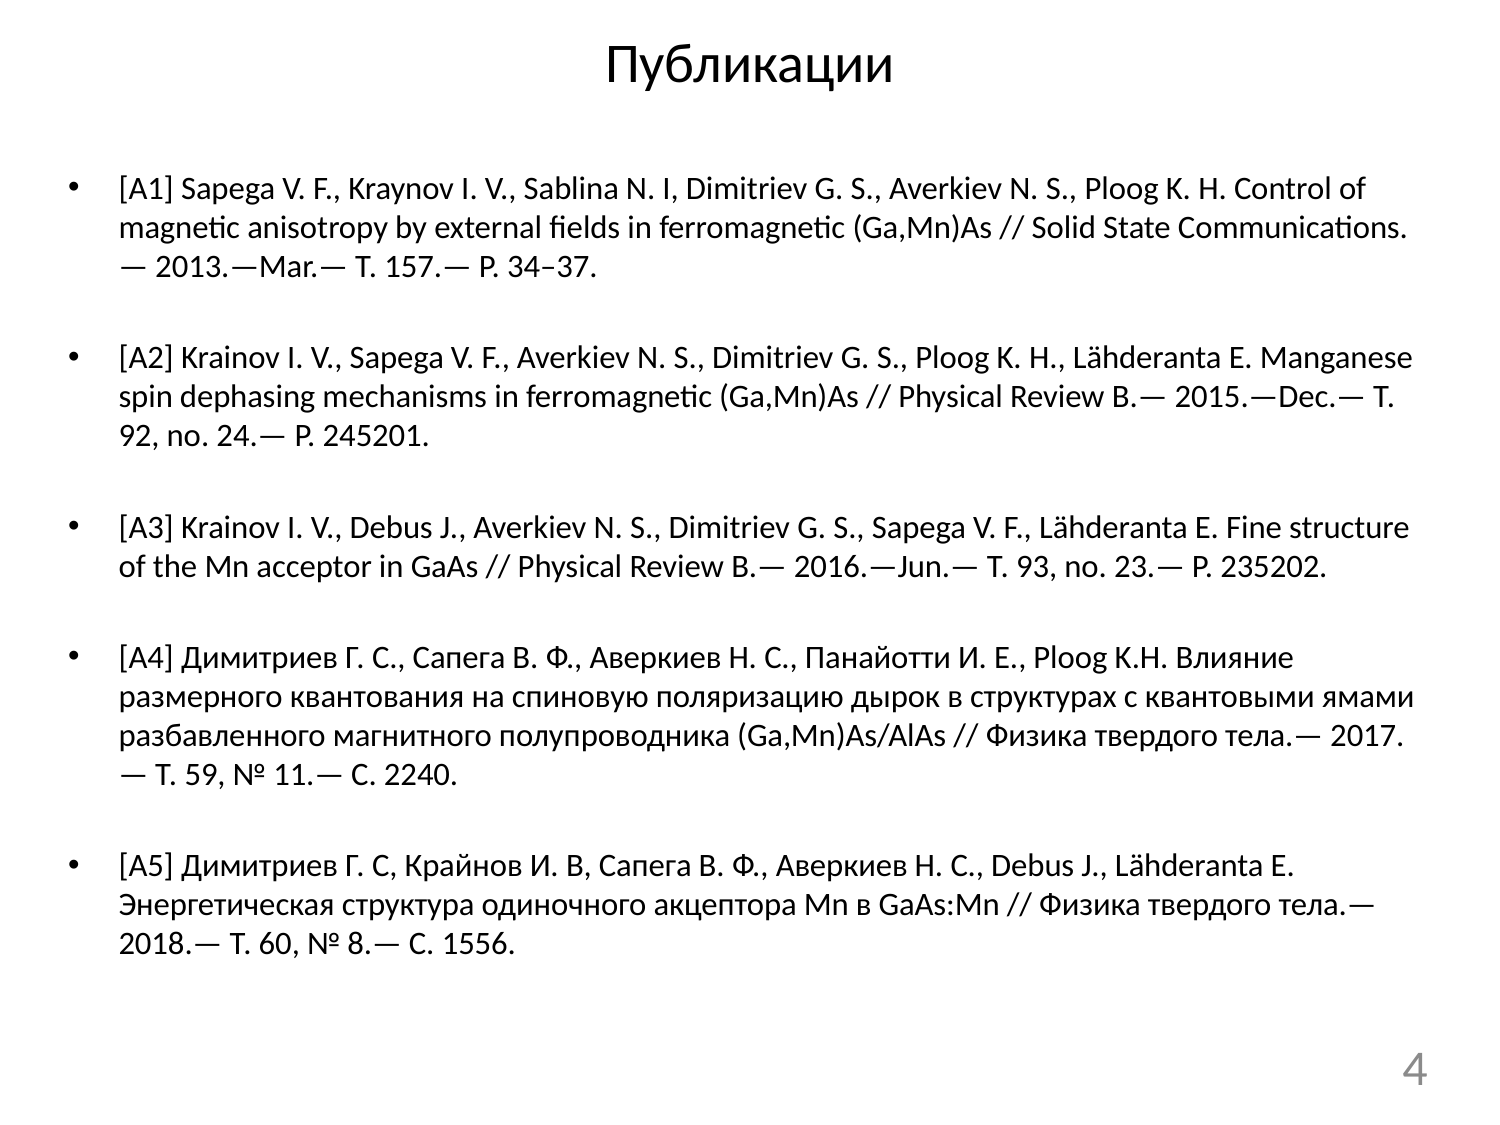

# Публикации

[A1] Sapega V. F., Kraynov I. V., Sablina N. I, Dimitriev G. S., Averkiev N. S., Ploog K. H. Control of magnetic anisotropy by external fields in ferromagnetic (Ga,Mn)As // Solid State Communications.— 2013.—Mar.— Т. 157.— P. 34–37.

[A2] Krainov I. V., Sapega V. F., Averkiev N. S., Dimitriev G. S., Ploog K. H., Lähderanta E. Manganese spin dephasing mechanisms in ferromagnetic (Ga,Mn)As // Physical Review B.— 2015.—Dec.— Т. 92, no. 24.— P. 245201.

[A3] Krainov I. V., Debus J., Averkiev N. S., Dimitriev G. S., Sapega V. F., Lähderanta E. Fine structure of the Mn acceptor in GaAs // Physical Review B.— 2016.—Jun.— Т. 93, no. 23.— P. 235202.

[A4] Димитриев Г. С., Сапега В. Ф., Аверкиев Н. С., Панайотти И. Е., Ploog K.H. Влияние размерного квантования на спиновую поляризацию дырок в структурах с квантовыми ямами разбавленного магнитного полупроводника (Ga,Mn)As/AlAs // Физика твердого тела.— 2017.— Т. 59, № 11.— С. 2240.

[A5] Димитриев Г. С, Крайнов И. В, Сапега В. Ф., Аверкиев Н. С., Debus J., Lähderanta E. Энергетическая структура одиночного акцептора Mn в GaAs:Mn // Физика твердого тела.— 2018.— Т. 60, № 8.— С. 1556.
4